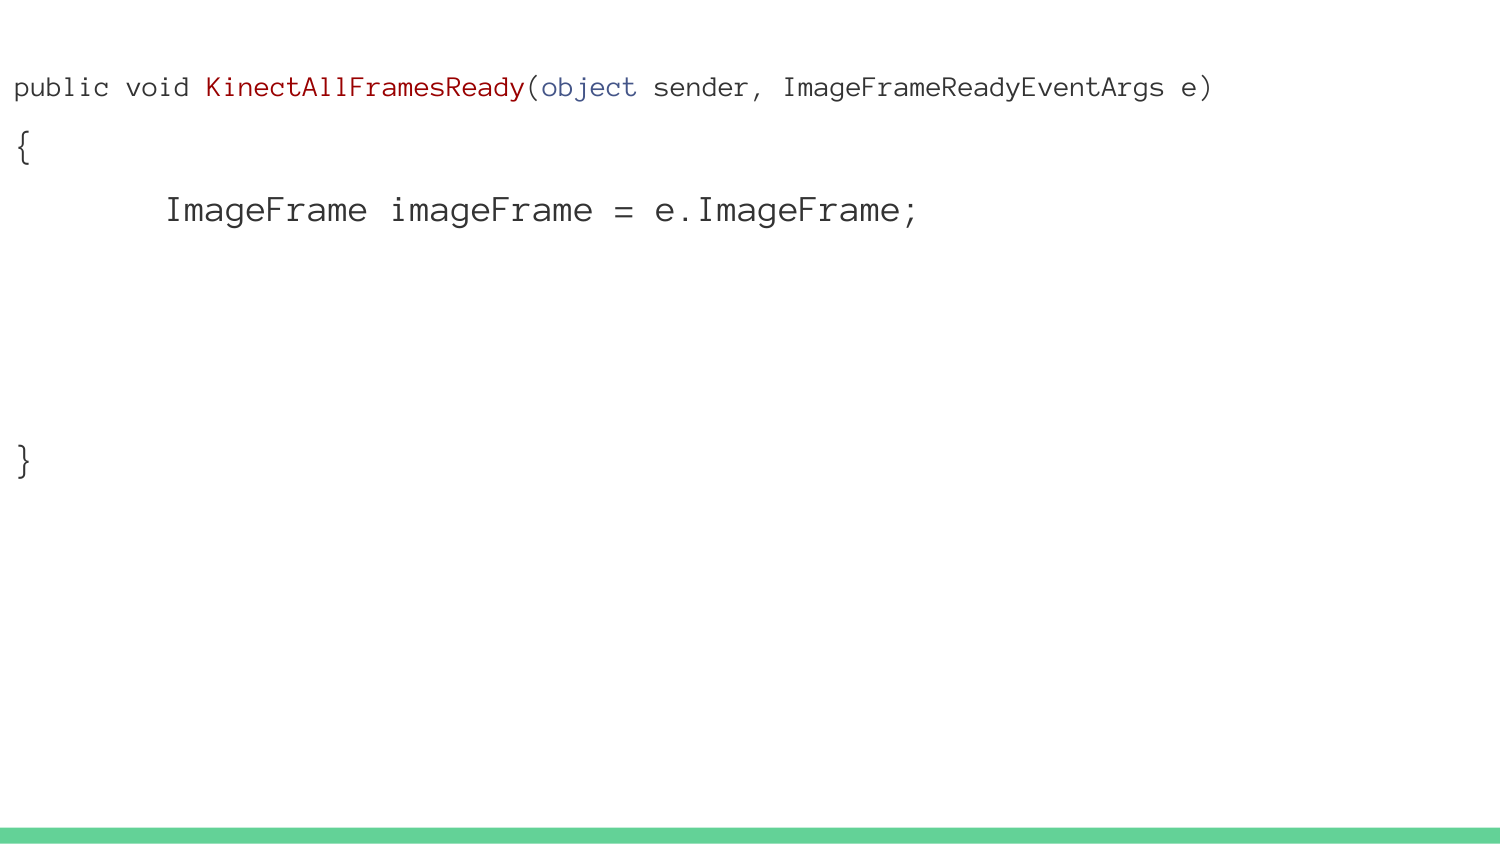

public void KinectAllFramesReady(object sender, ImageFrameReadyEventArgs e)
{
	ImageFrame imageFrame = e.ImageFrame;

}